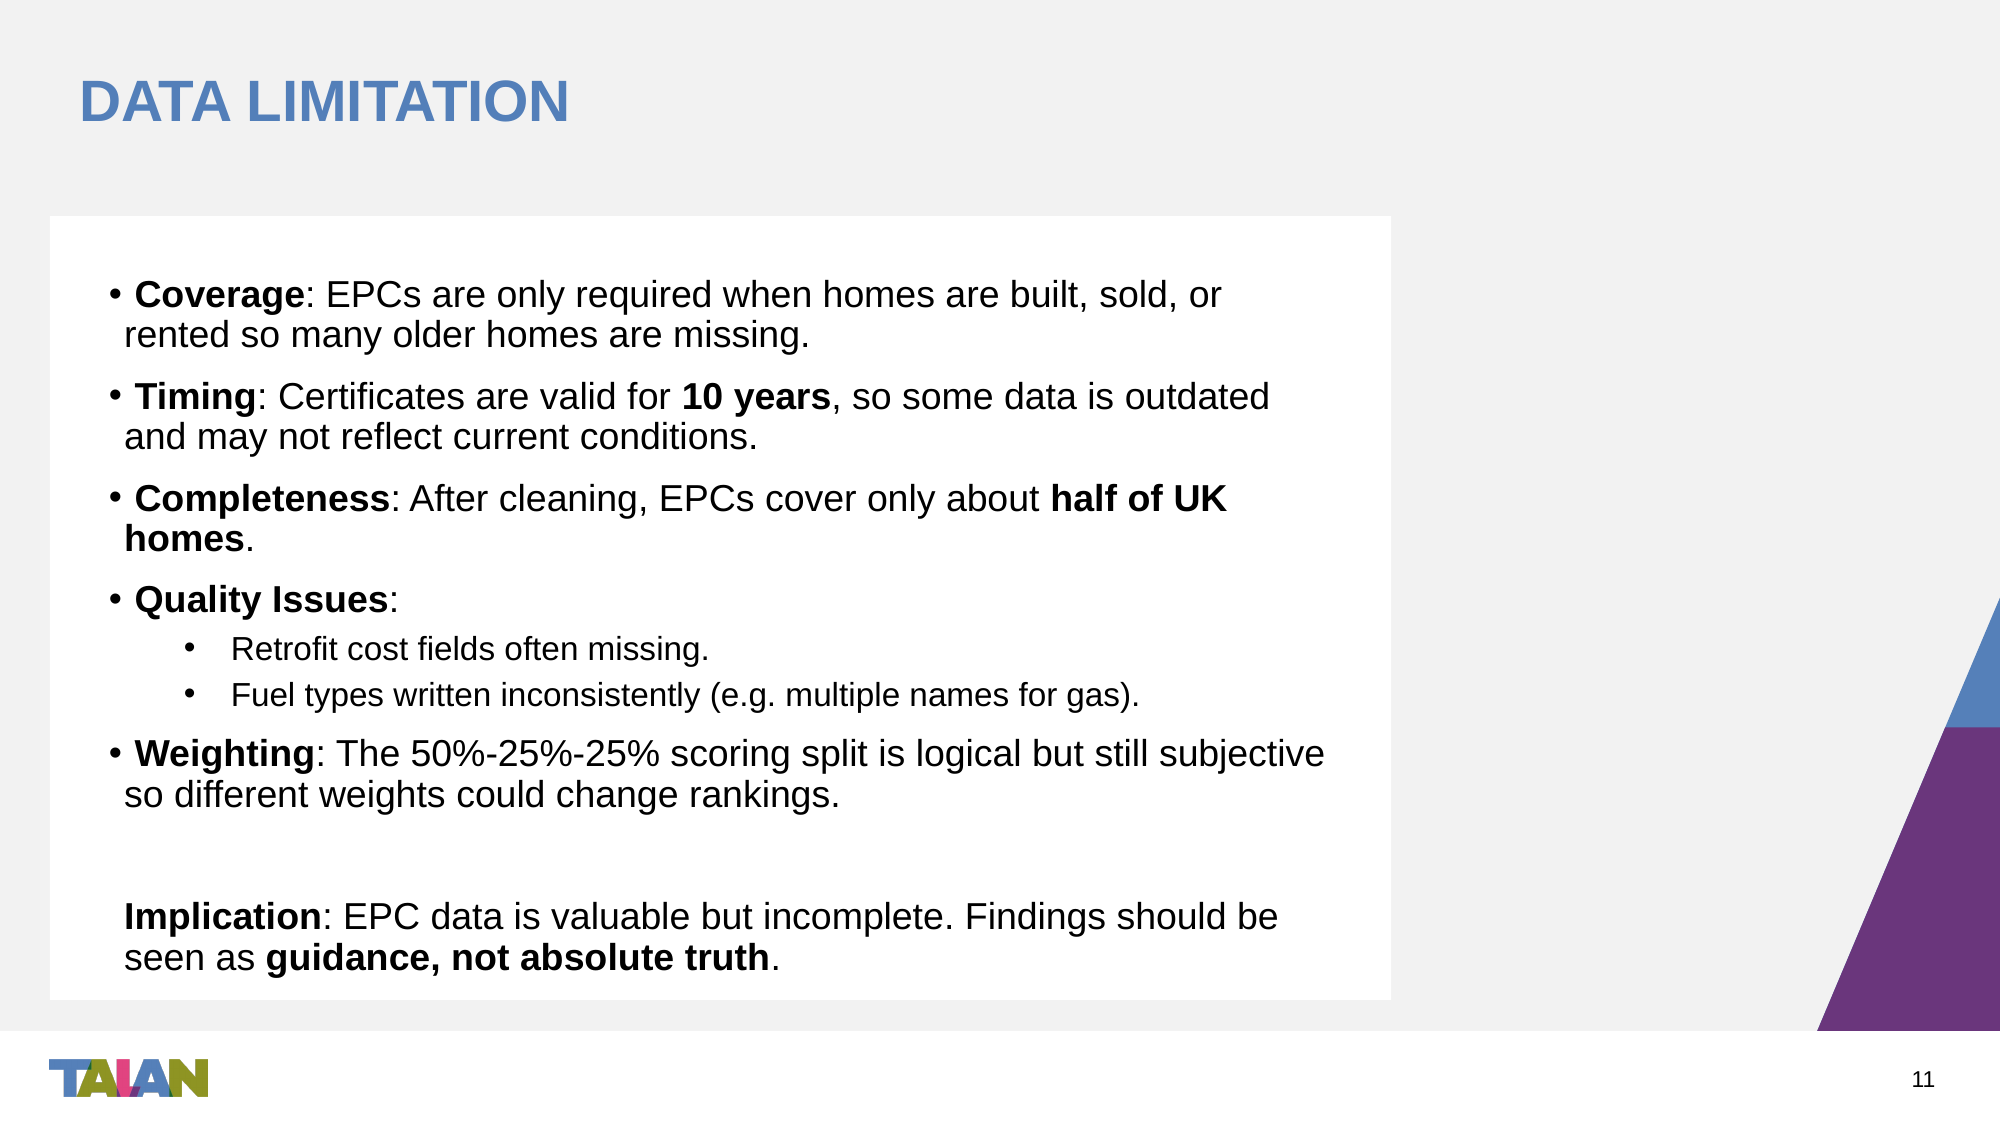

# Data LIMITATION
 Coverage: EPCs are only required when homes are built, sold, or rented so many older homes are missing.
 Timing: Certificates are valid for 10 years, so some data is outdated and may not reflect current conditions.
 Completeness: After cleaning, EPCs cover only about half of UK homes.
 Quality Issues:
Retrofit cost fields often missing.
Fuel types written inconsistently (e.g. multiple names for gas).
 Weighting: The 50%-25%-25% scoring split is logical but still subjective so different weights could change rankings.

Implication: EPC data is valuable but incomplete. Findings should be seen as guidance, not absolute truth.

11